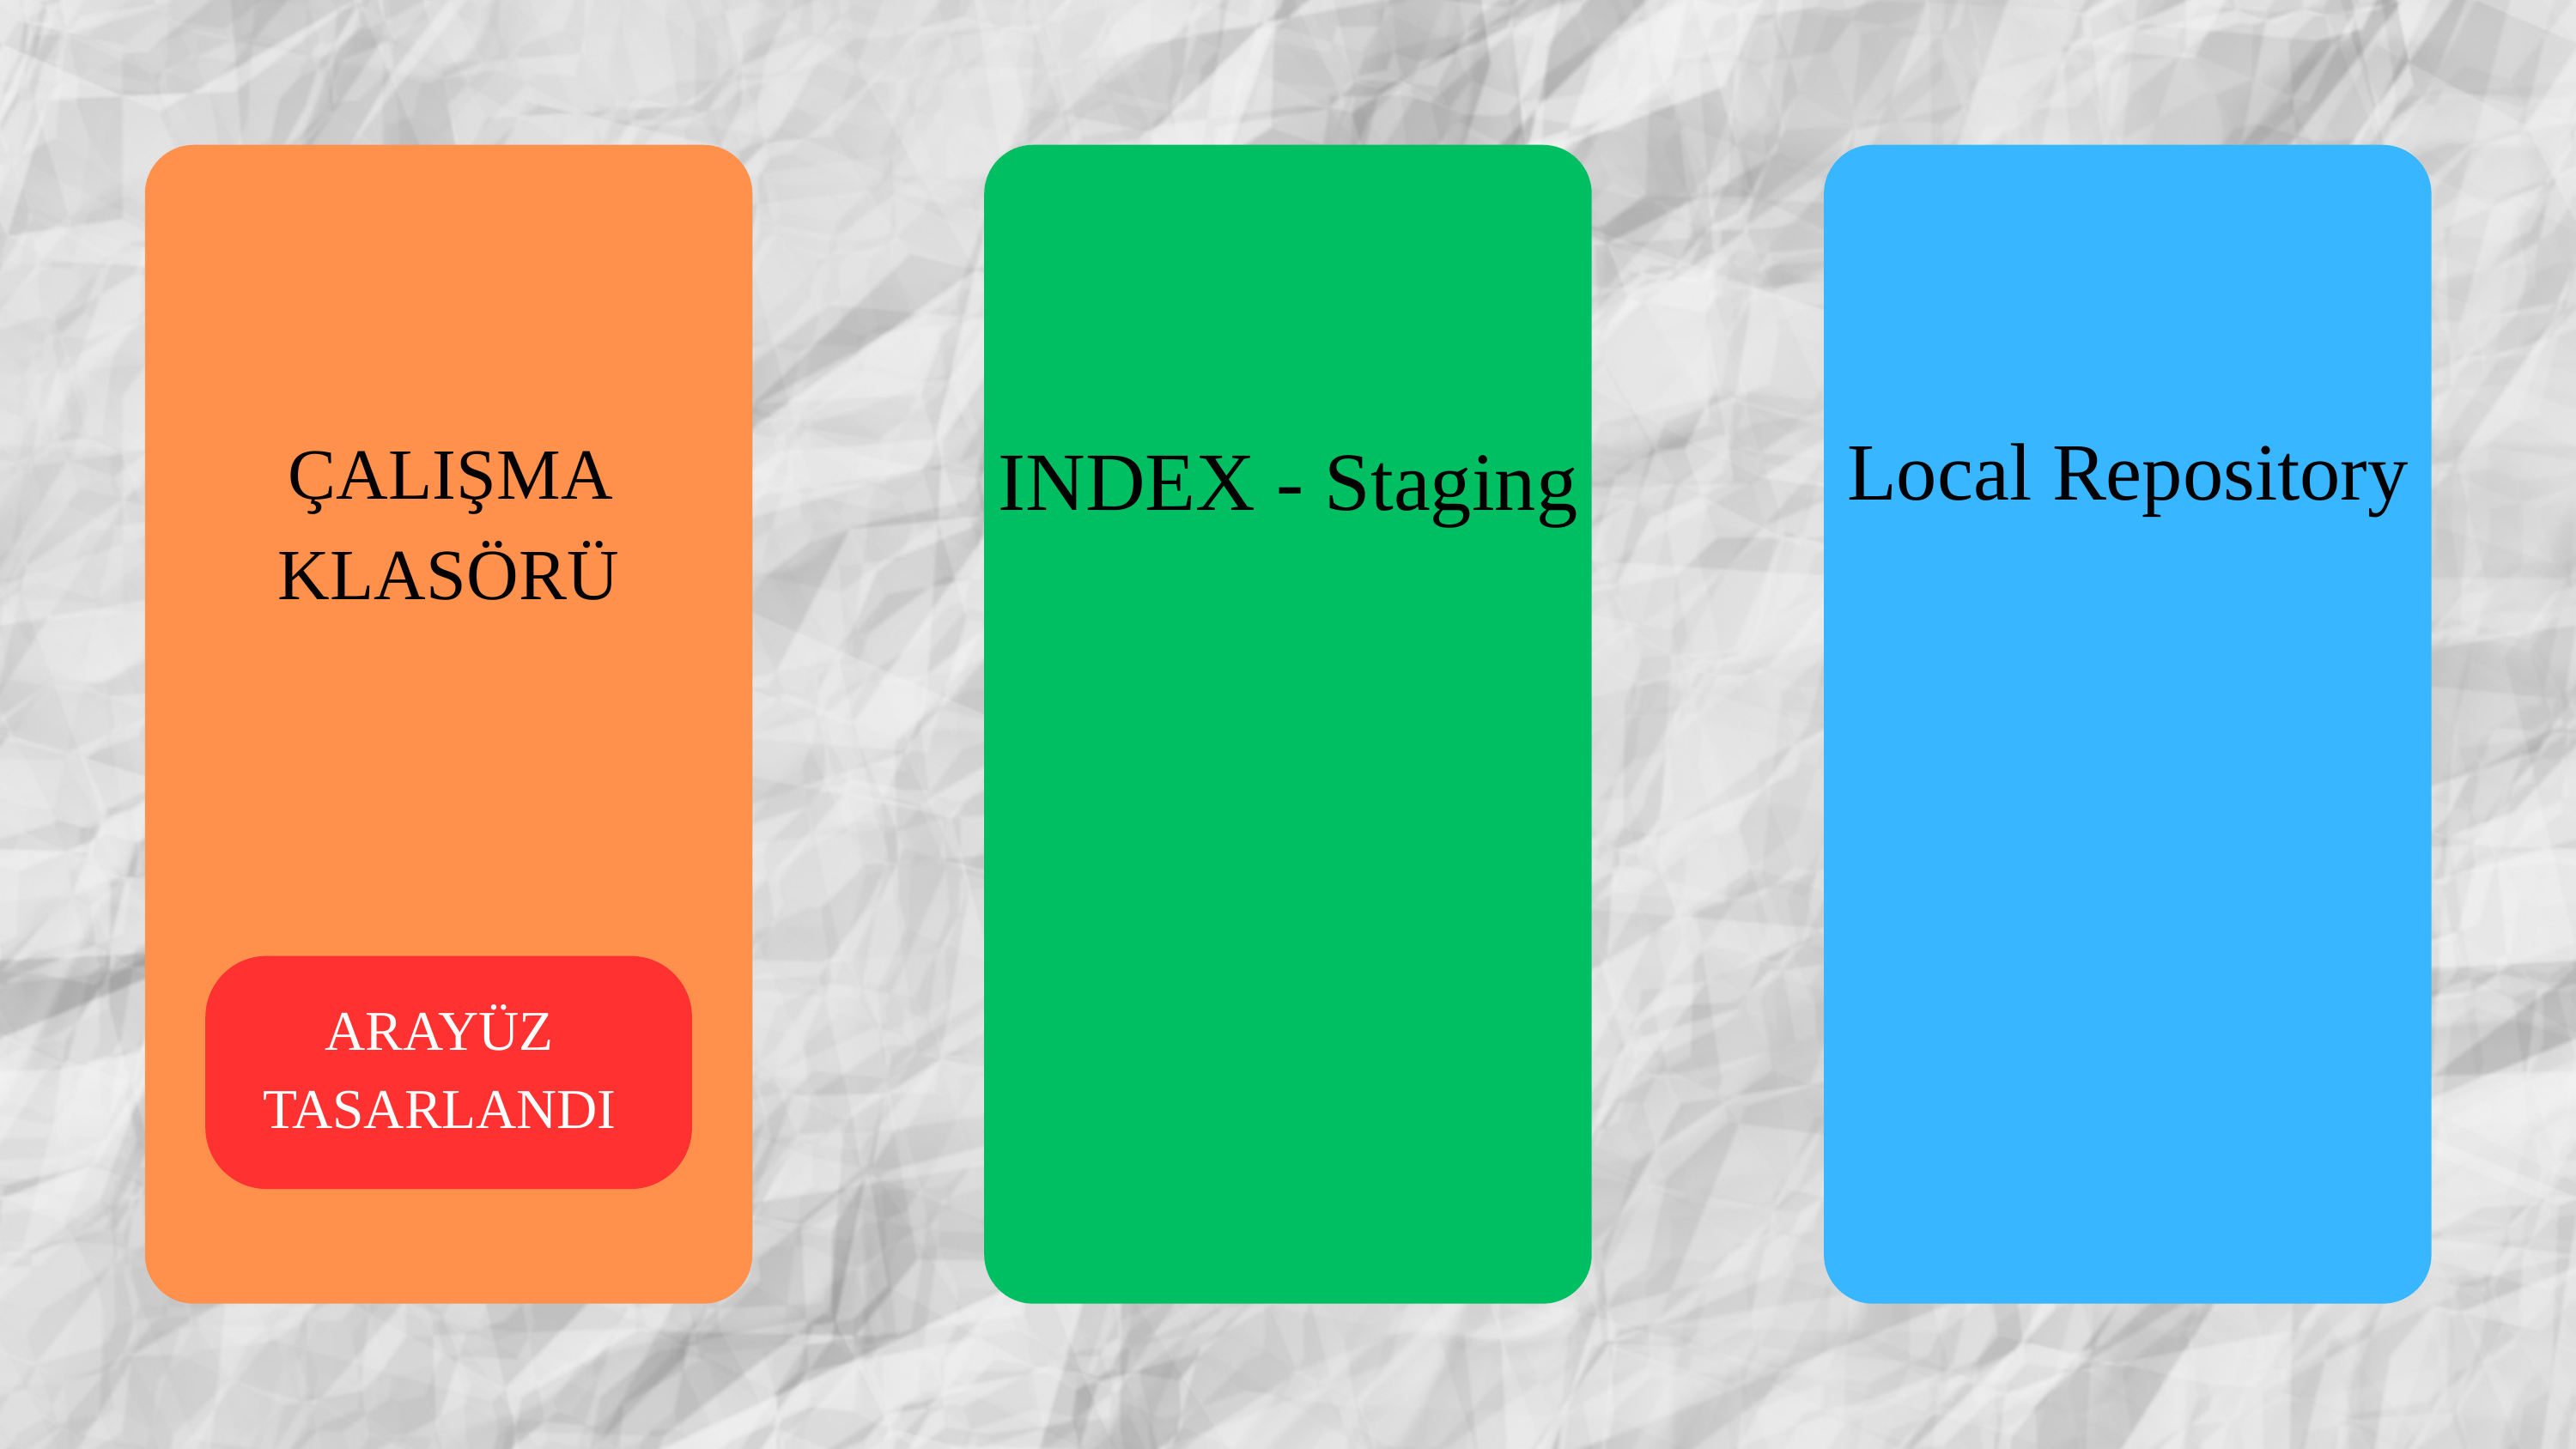

Local Repository
INDEX - Staging
ÇALIŞMA KLASÖRÜ

ARAYÜZ TASARLANDI